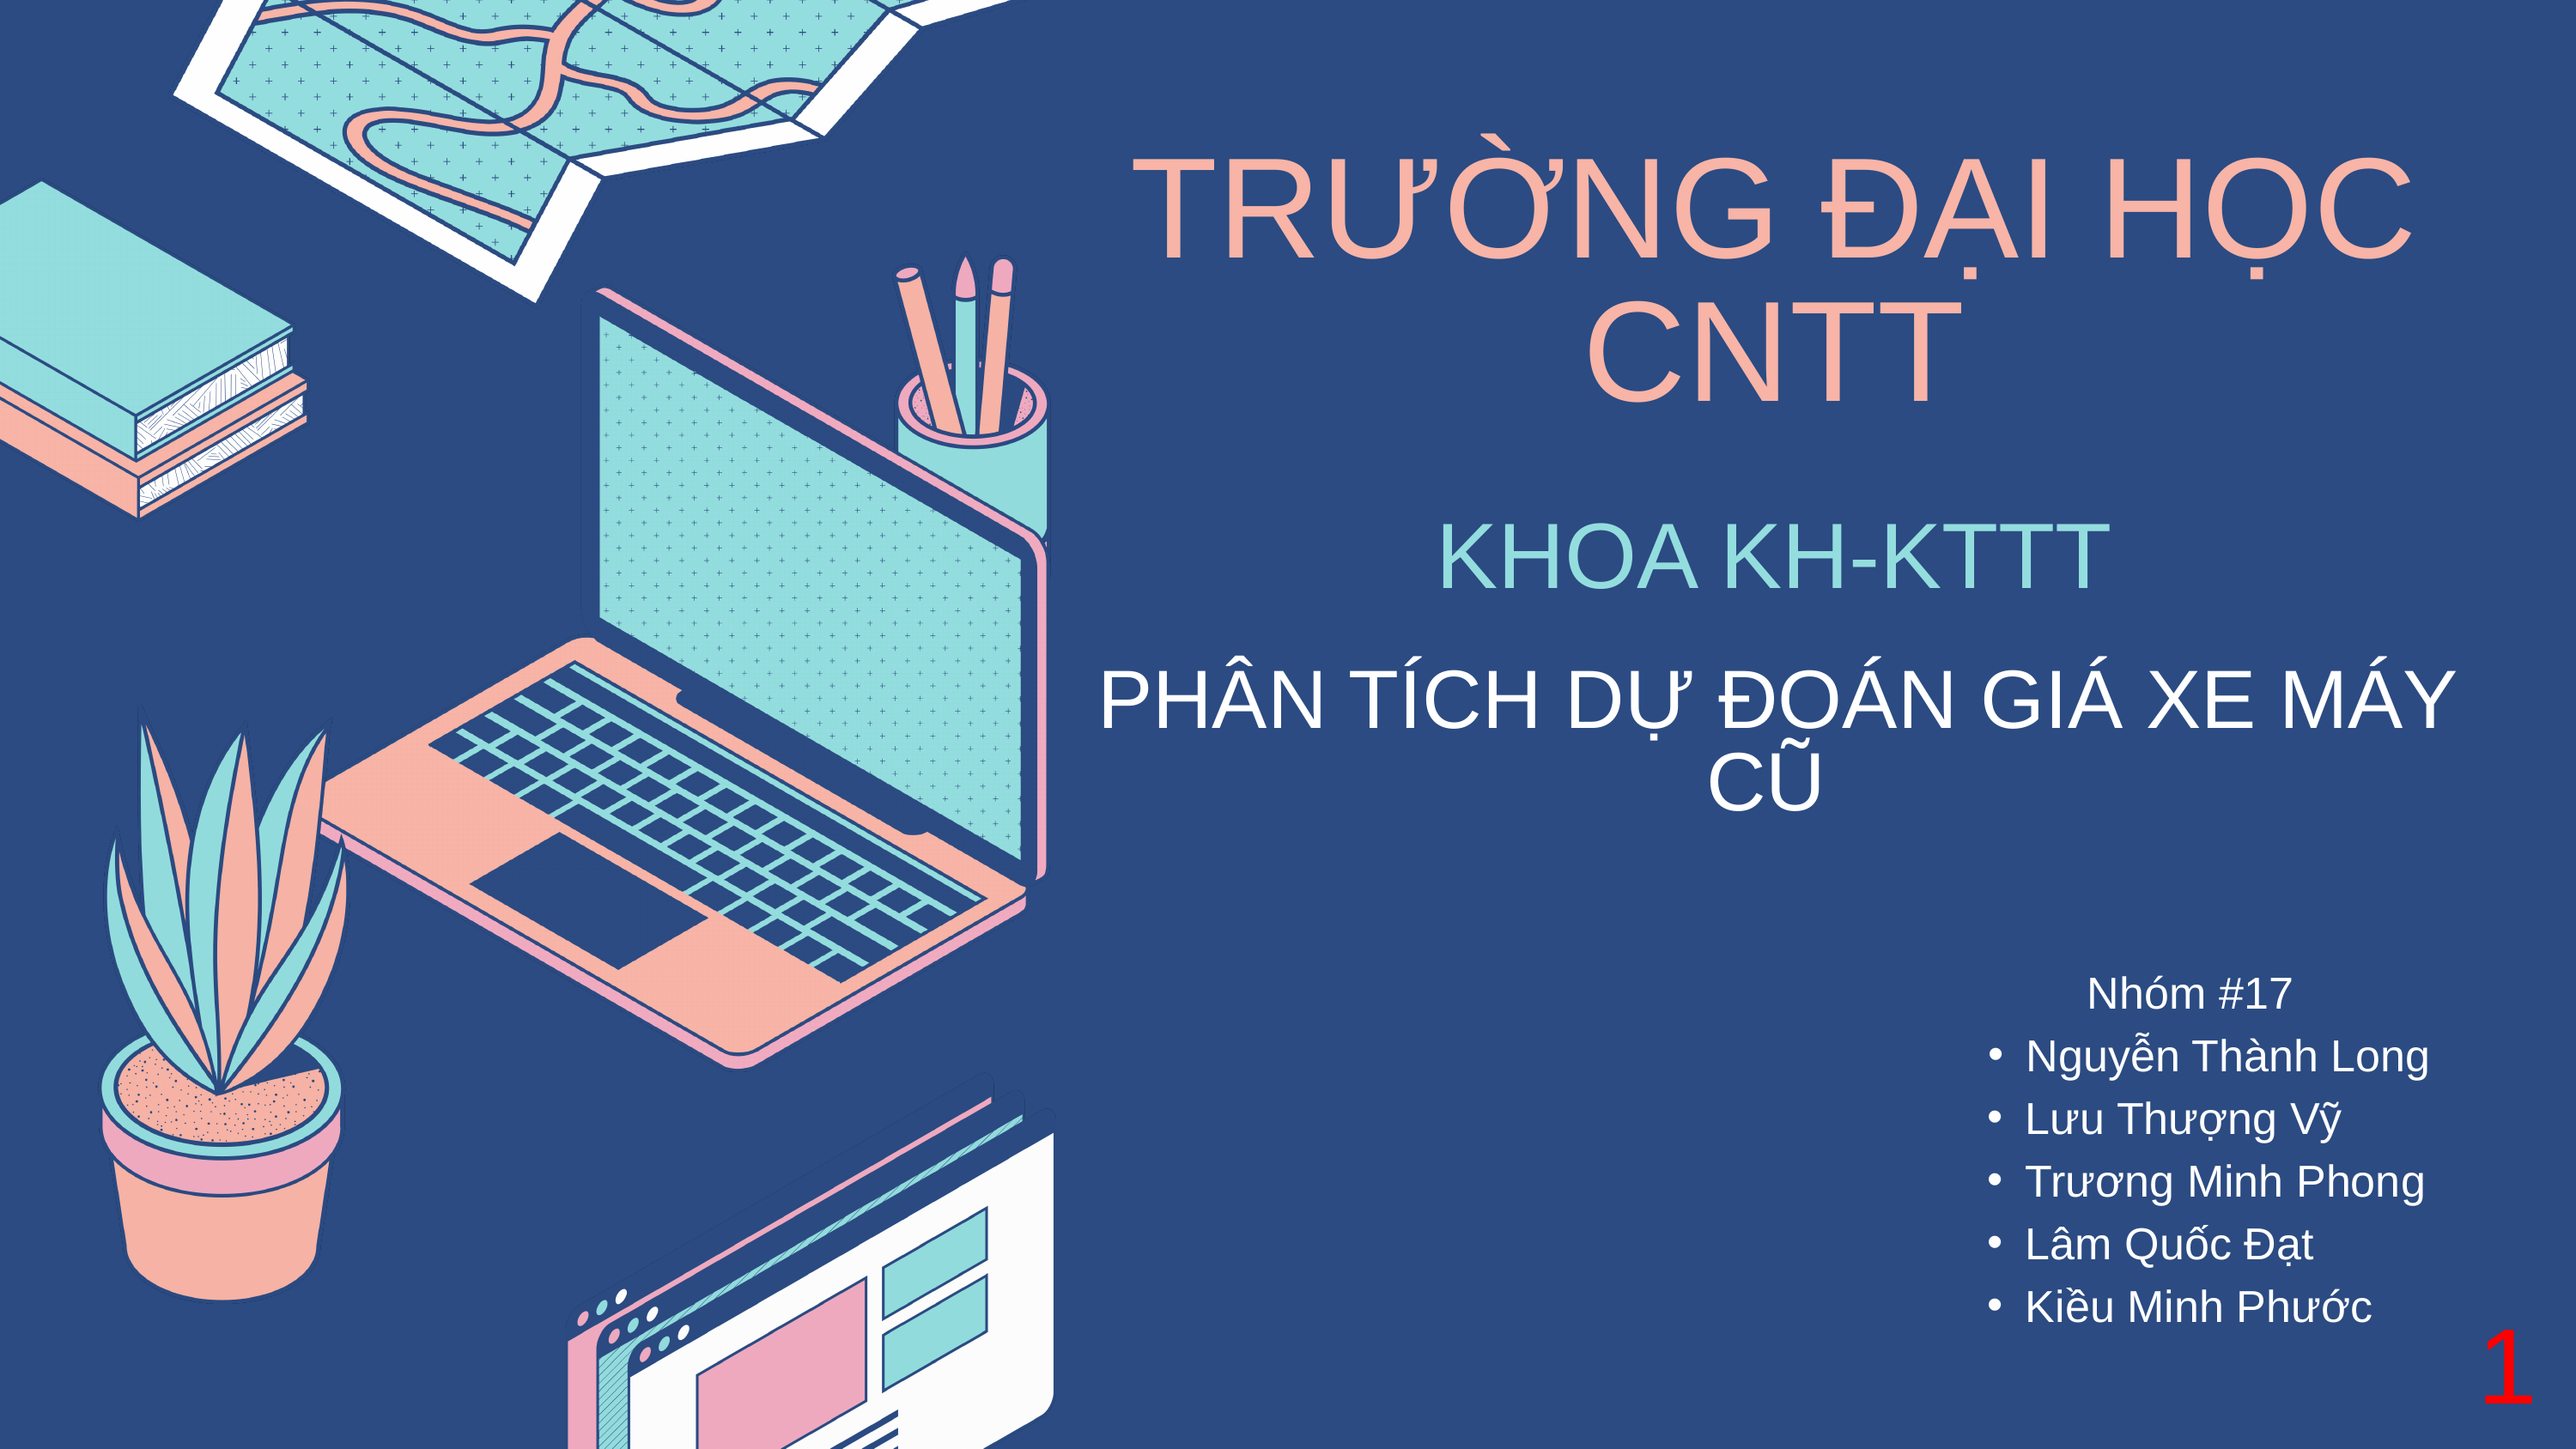

TRƯỜNG ĐẠI HỌC CNTT

KHOA KH-KTTT
PHÂN TÍCH DỰ ĐOÁN GIÁ XE MÁY CŨ

Nhóm #17
Nguyễn Thành Long
Lưu Thượng Vỹ
Trương Minh Phong
Lâm Quốc Đạt
Kiều Minh Phước

1